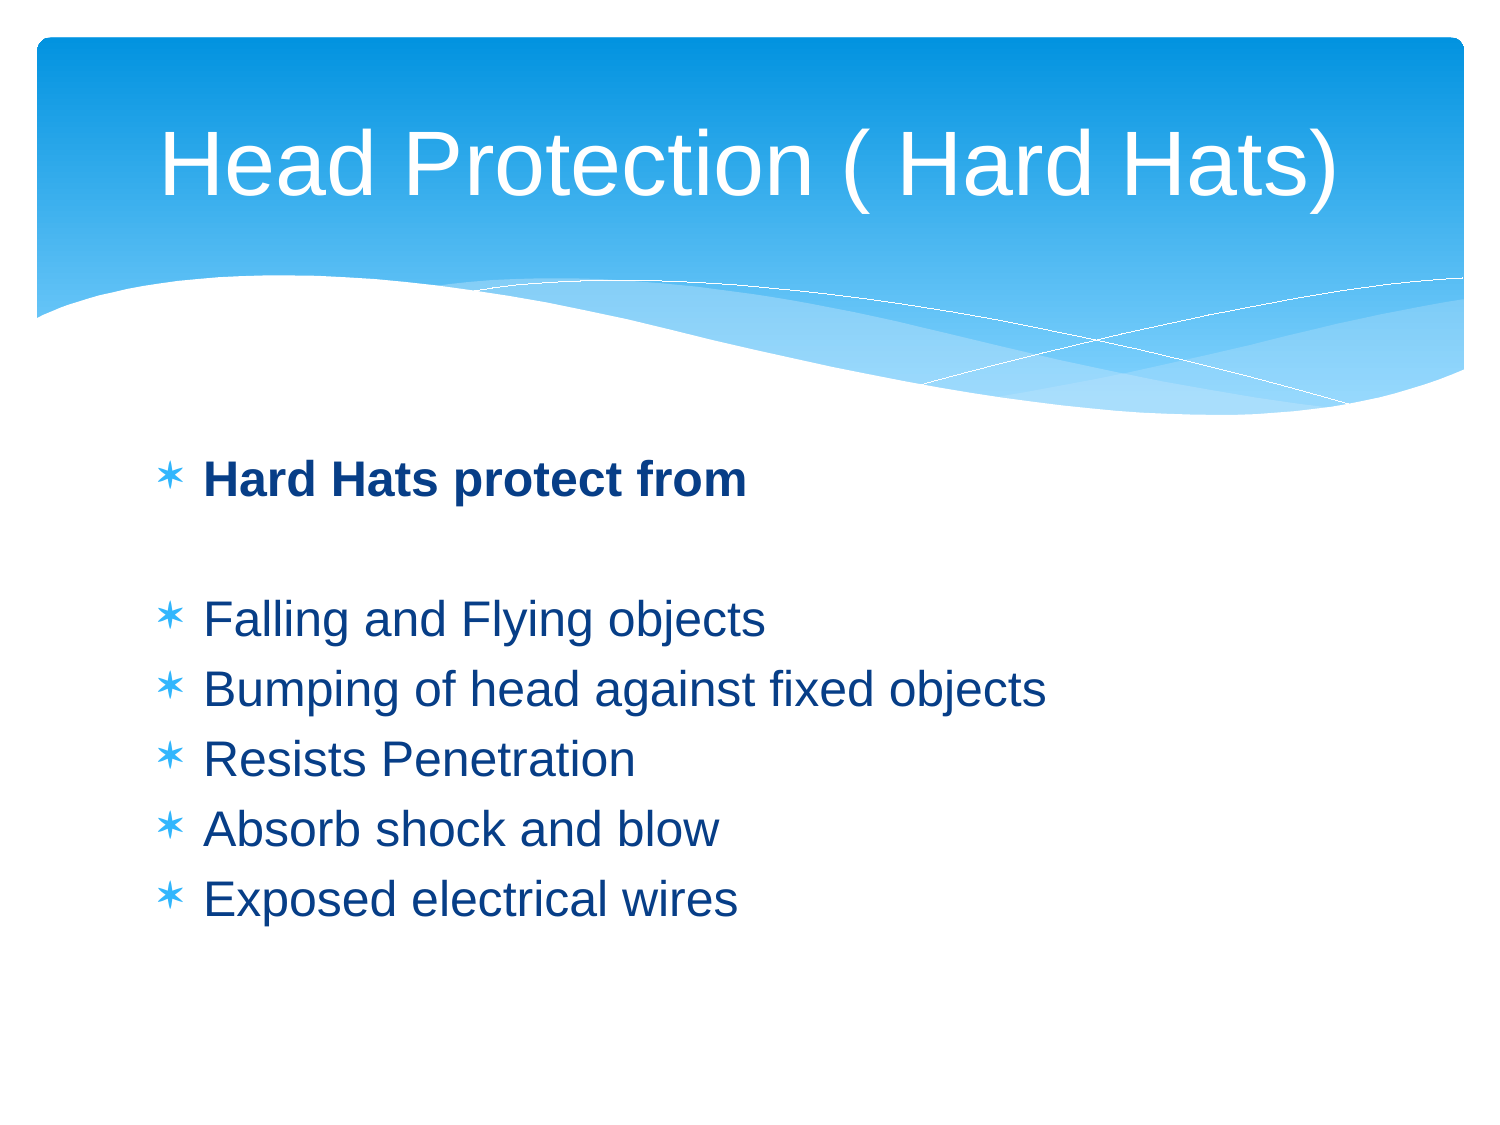

# Head Protection ( Hard Hats)
Hard Hats protect from

Falling and Flying objects
Bumping of head against fixed objects
Resists Penetration
Absorb shock and blow
Exposed electrical wires